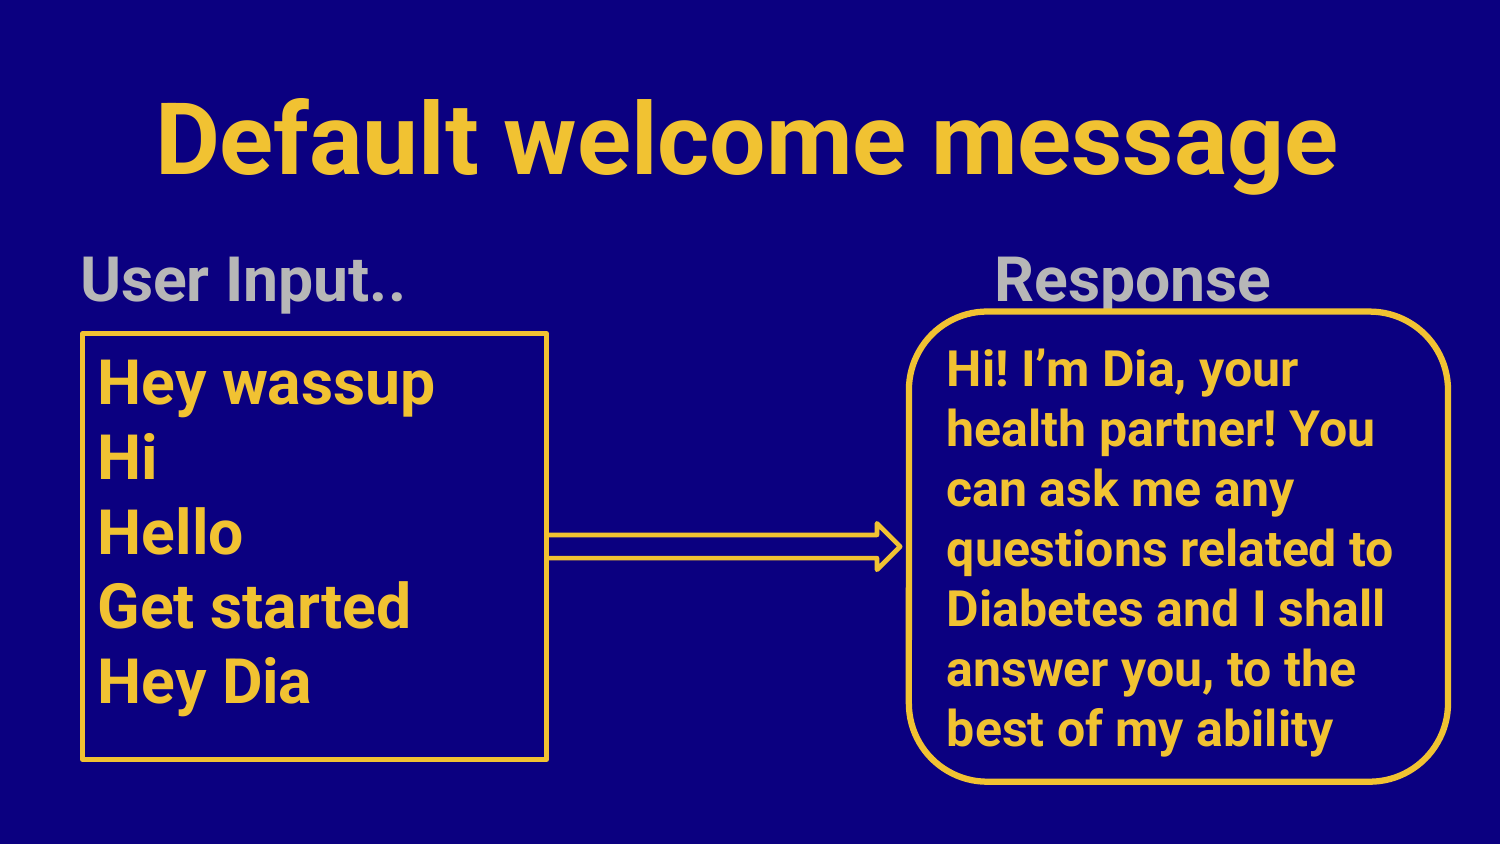

# Default welcome message
User Input..                                      Response

Hi! I’m Dia, your health partner! You can ask me any questions related to Diabetes and I shall answer you, to the best of my ability
Hey wassup
Hi
Hello
Get started
Hey Dia